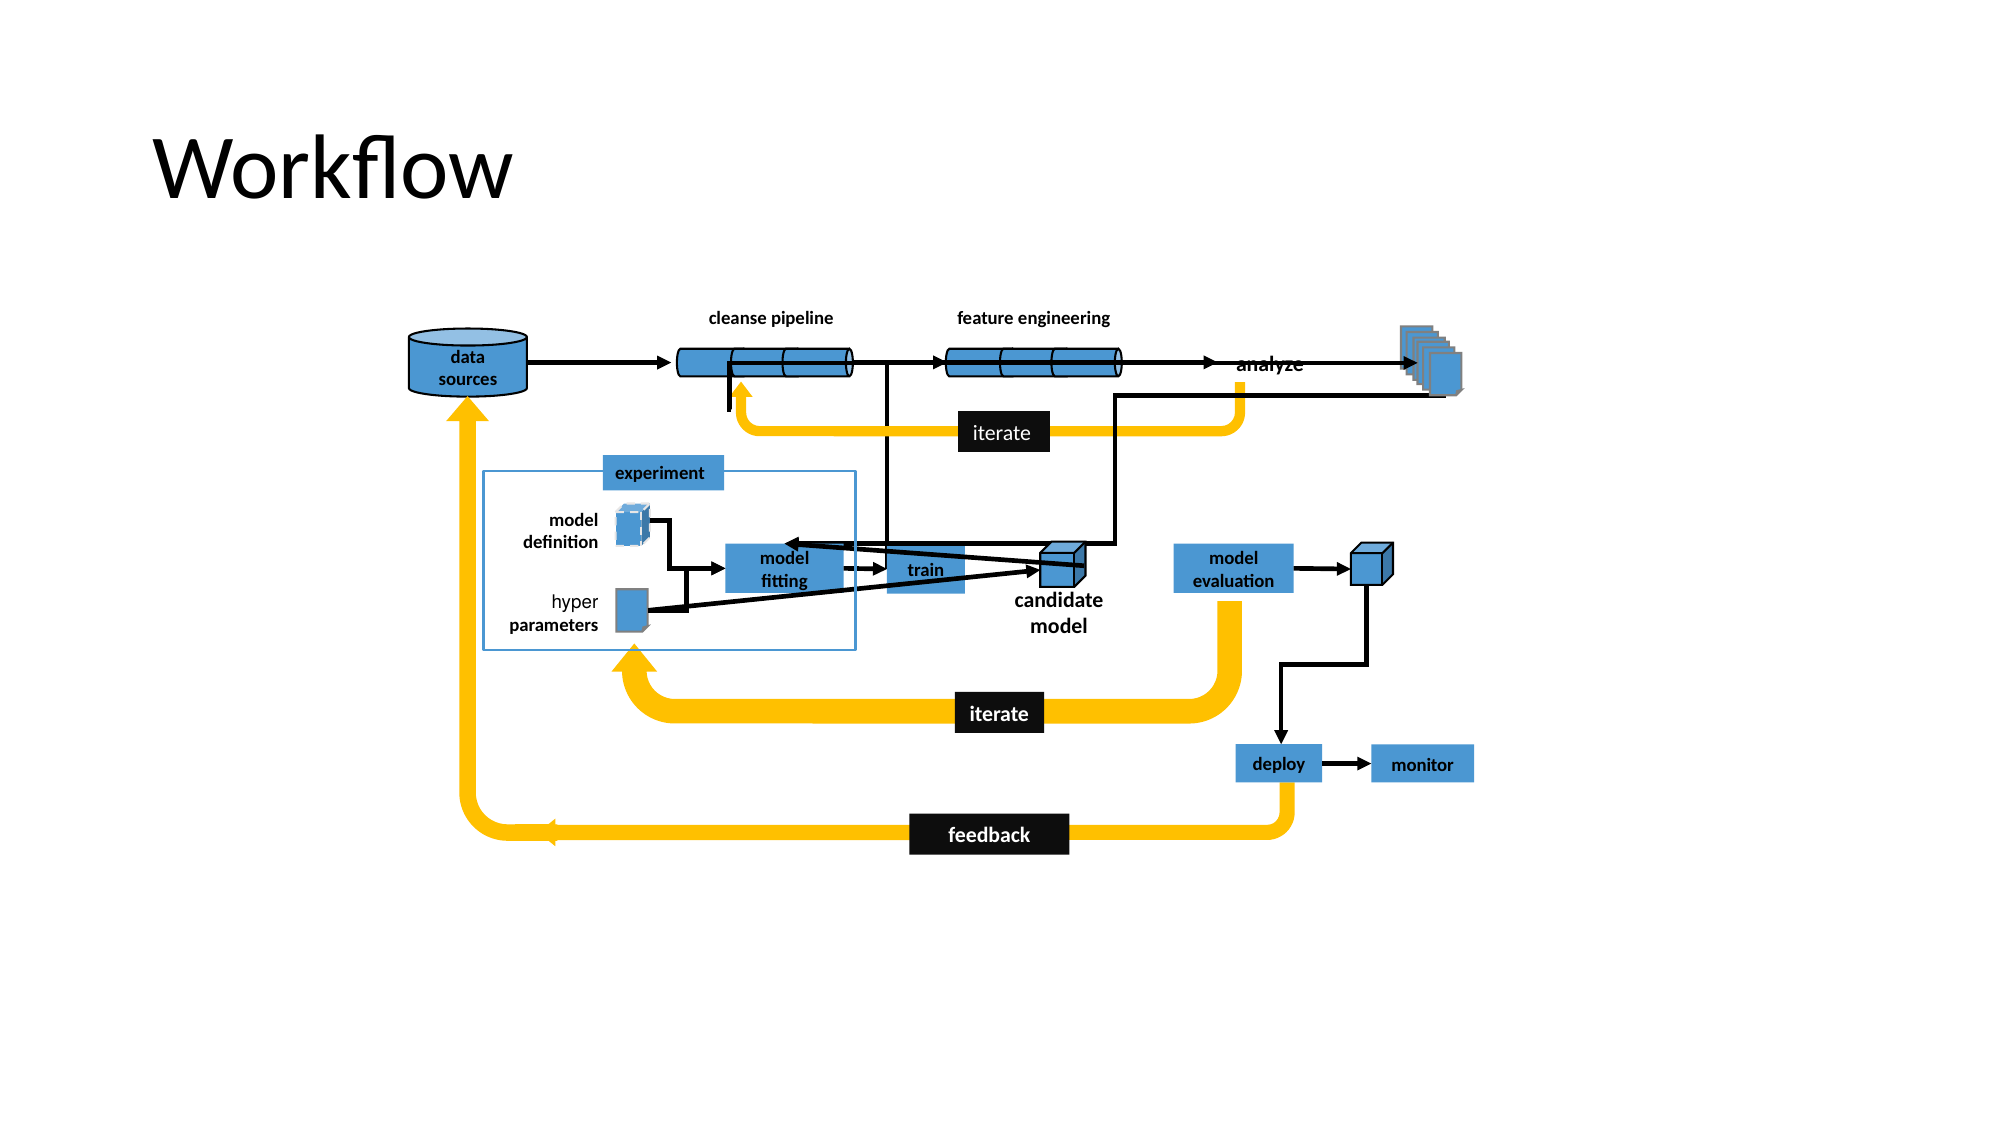

# Workflow
cleanse pipeline
feature engineering

data sources
analyze

iterate
 experiment

model definition

model fitting
model evaluation
train
hyper
parameters
candidate model

iterate
deploy
monitor

feedback